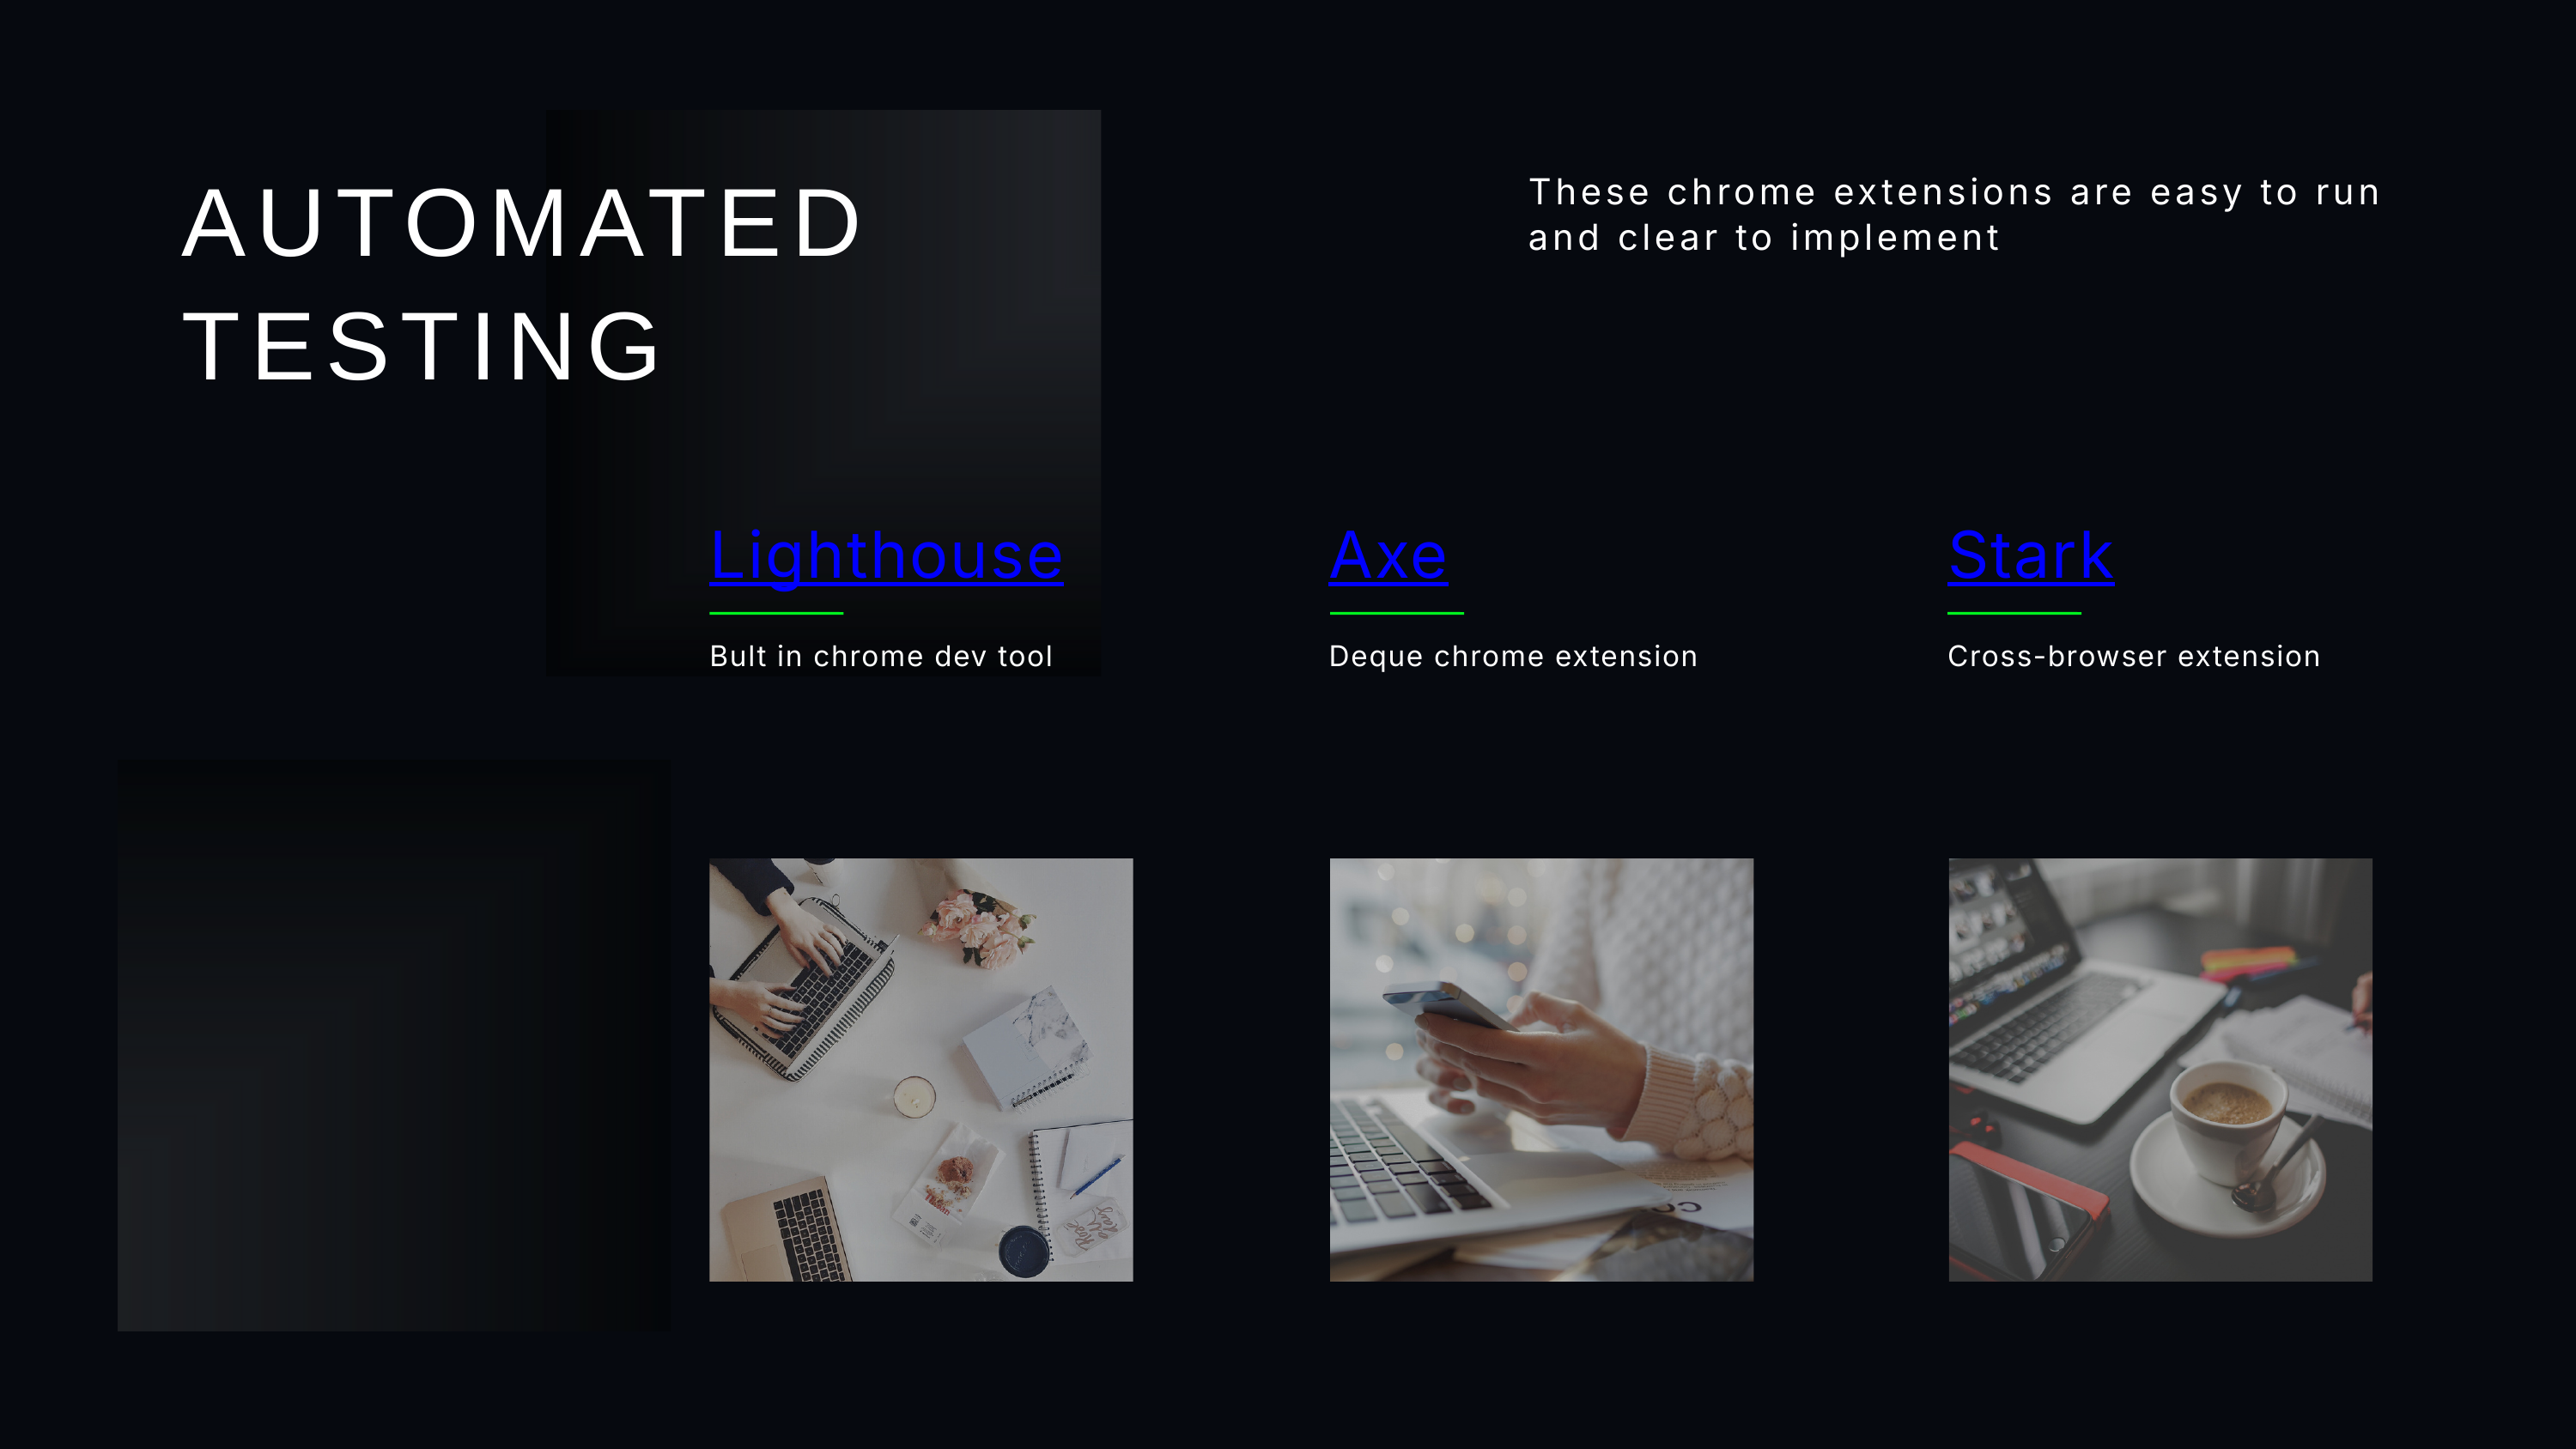

AUTOMATED TESTING
These chrome extensions are easy to run and clear to implement
Lighthouse
Axe
Stark

Bult in chrome dev tool
Deque chrome extension
Cross-browser extension